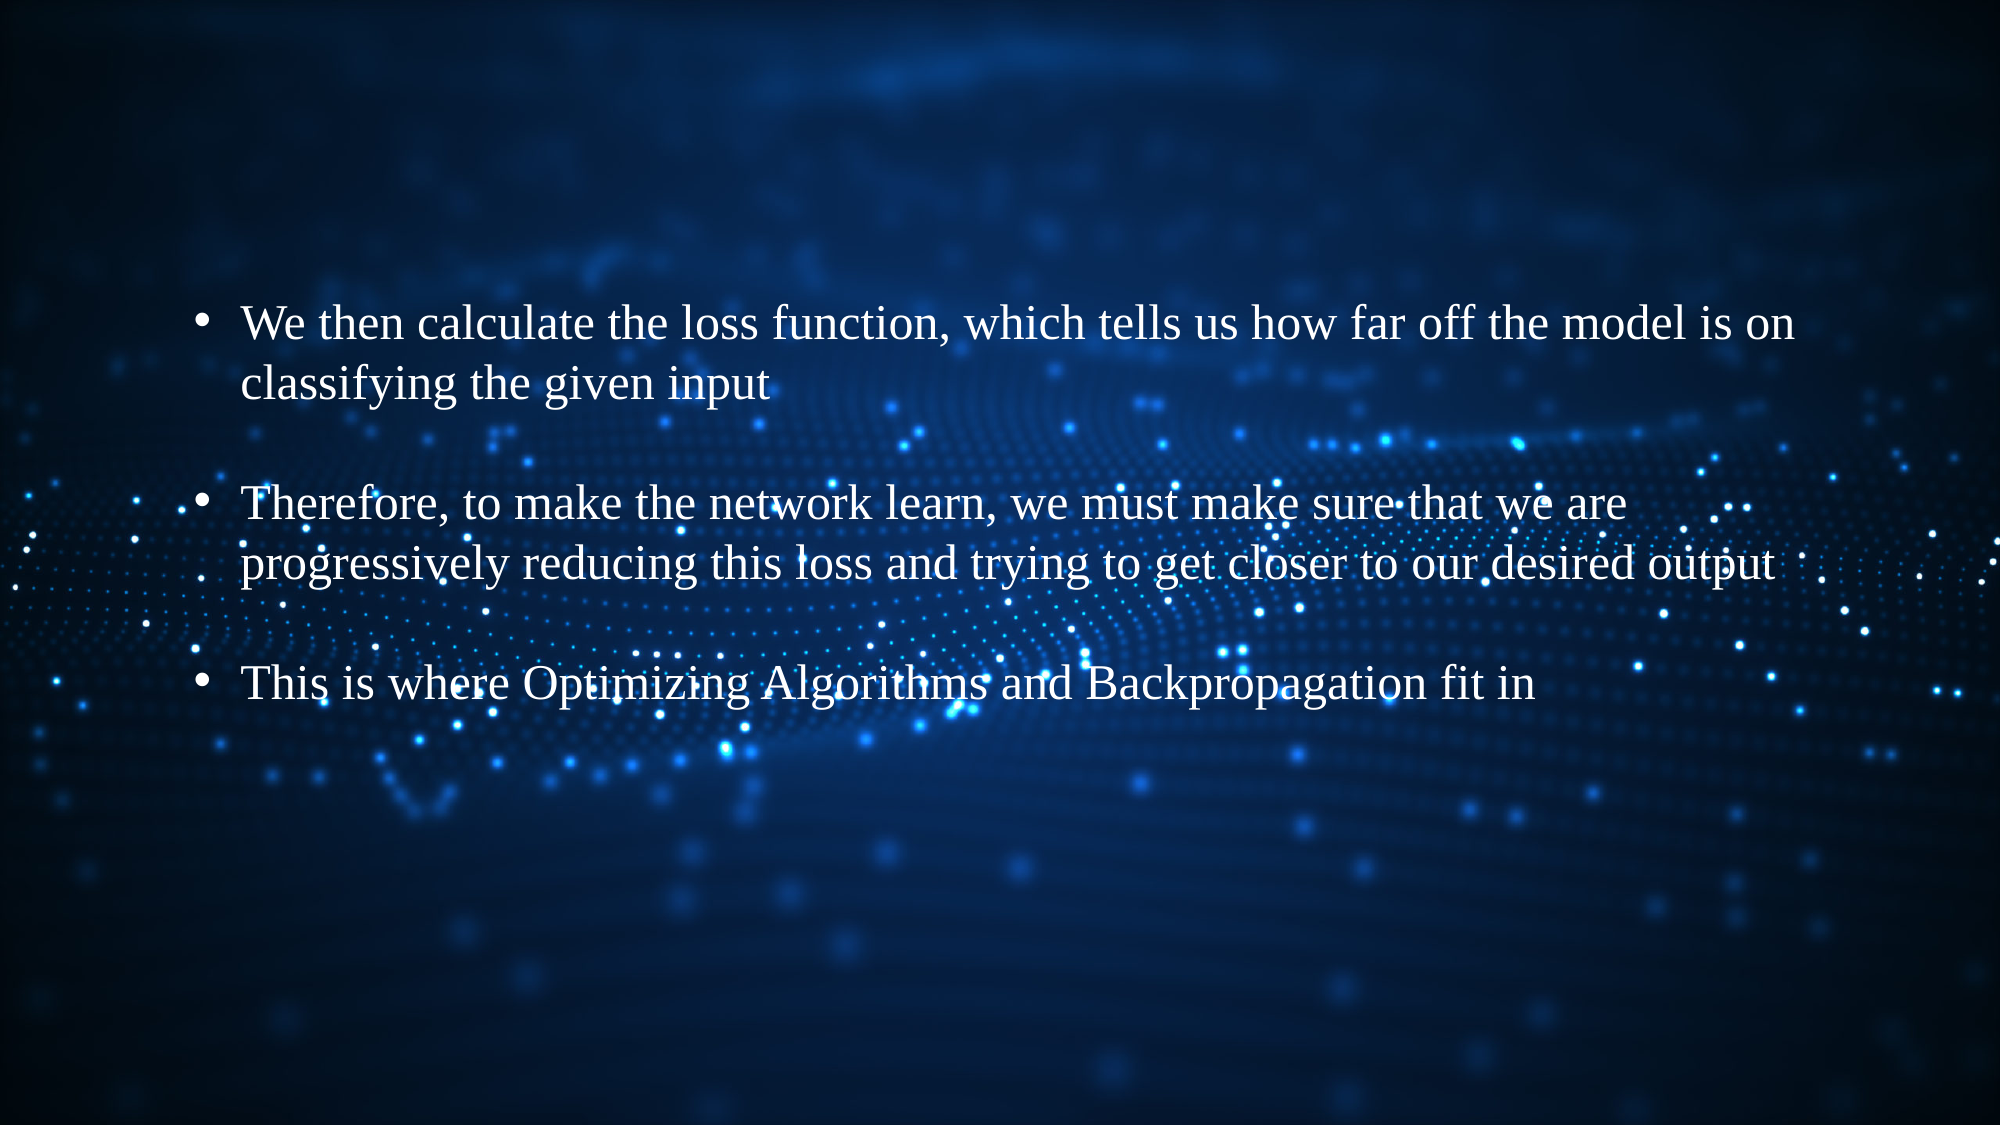

We then calculate the loss function, which tells us how far off the model is on classifying the given input

Therefore, to make the network learn, we must make sure that we are progressively reducing this loss and trying to get closer to our desired output

This is where Optimizing Algorithms and Backpropagation fit in